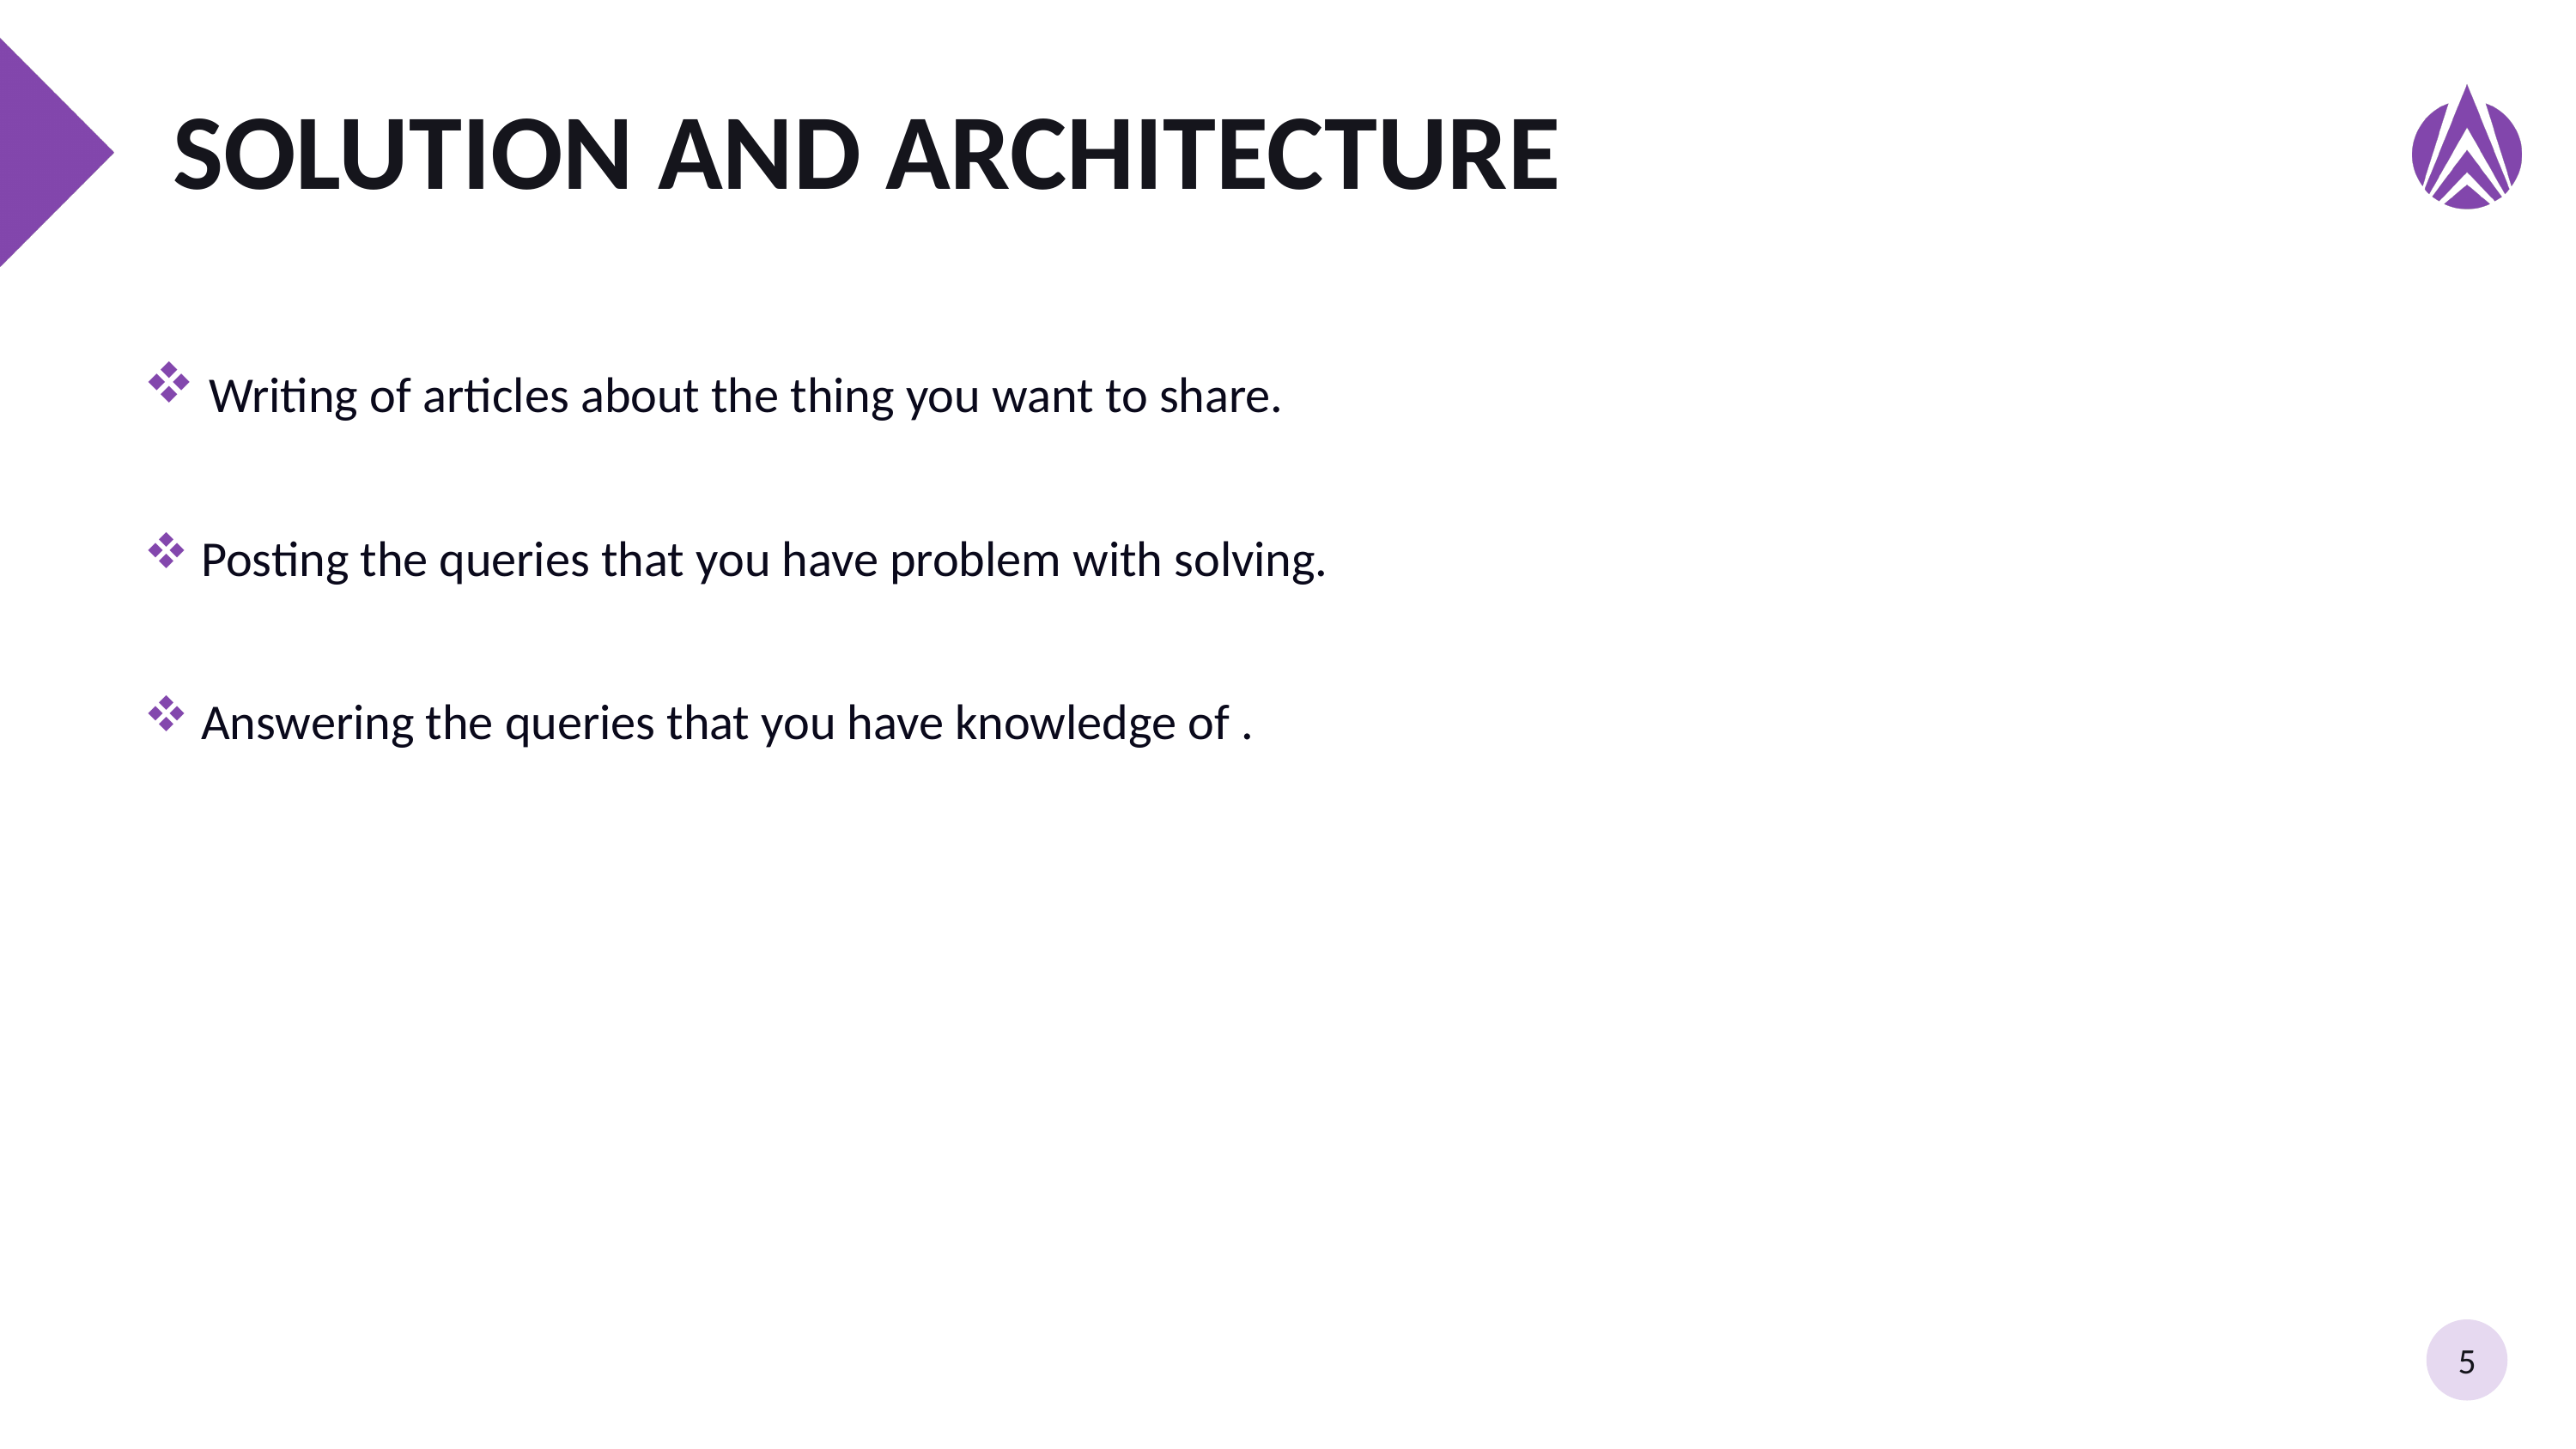

# SOLUTION and ARCHITECTURE
 Writing of articles about the thing you want to share.
 Posting the queries that you have problem with solving.
 Answering the queries that you have knowledge of .